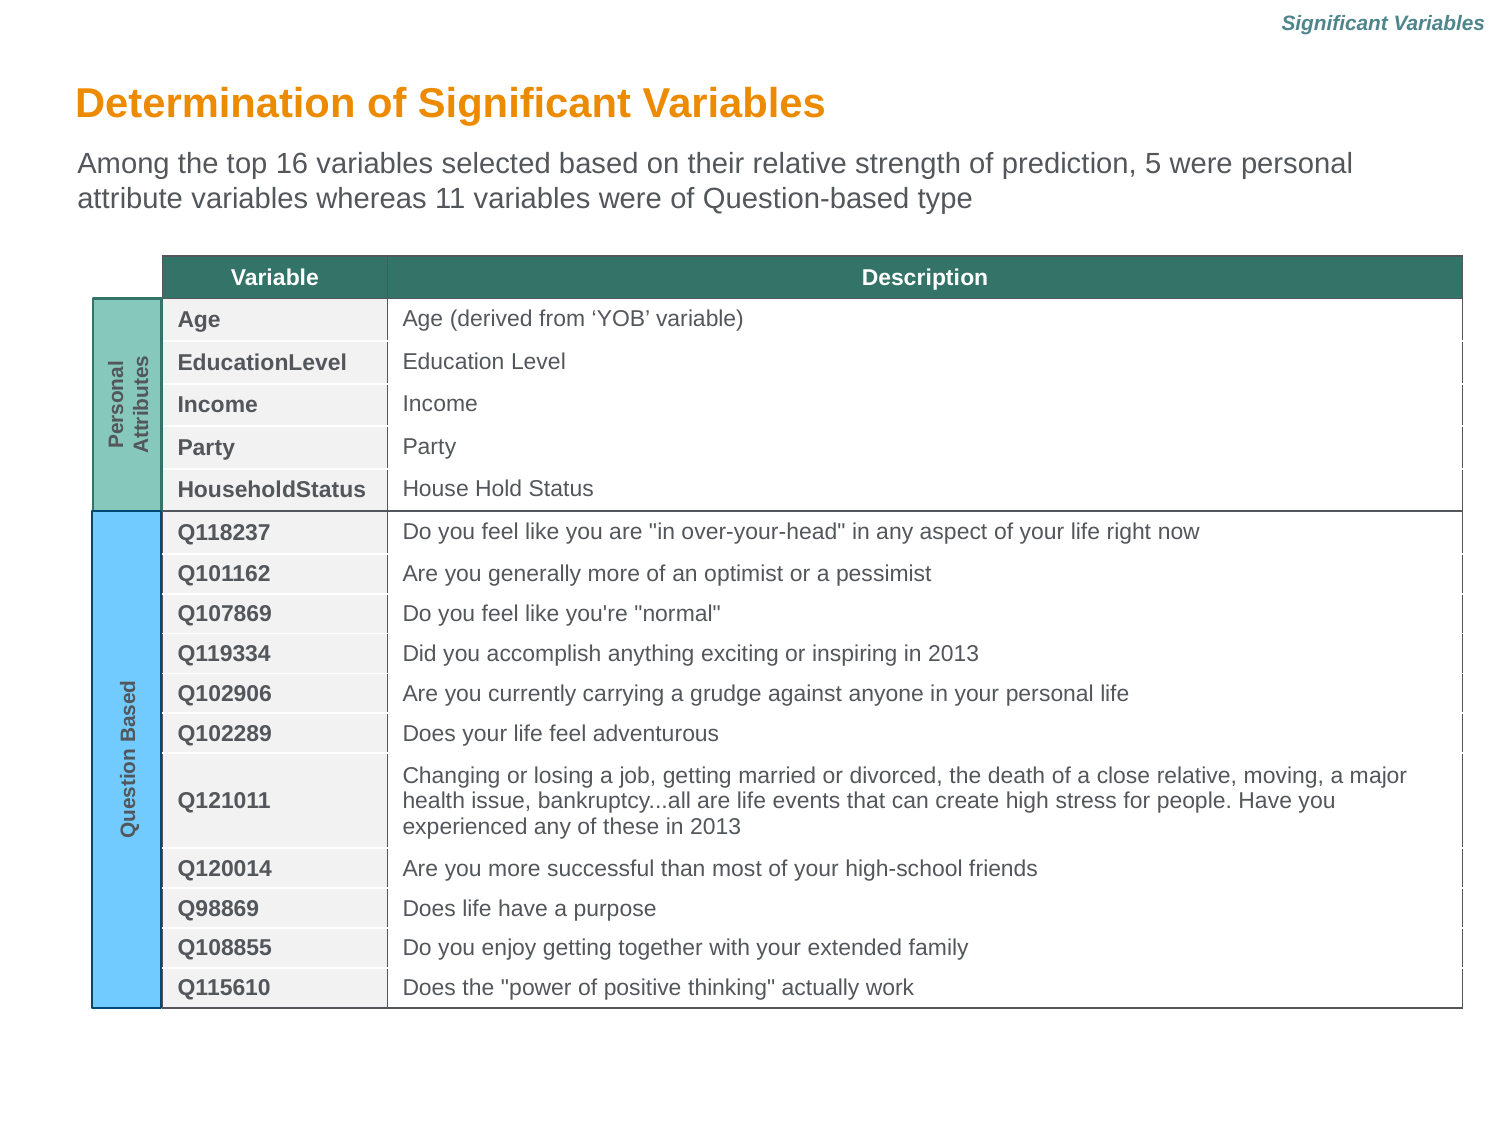

Significant Variables
# Determination of Significant Variables
Among the top 16 variables selected based on their relative strength of prediction, 5 were personal attribute variables whereas 11 variables were of Question-based type
| Variable | Description |
| --- | --- |
| Age | Age (derived from ‘YOB’ variable) |
| EducationLevel | Education Level |
| Income | Income |
| Party | Party |
| HouseholdStatus | House Hold Status |
| Q118237 | Do you feel like you are "in over-your-head" in any aspect of your life right now |
| Q101162 | Are you generally more of an optimist or a pessimist |
| Q107869 | Do you feel like you're "normal" |
| Q119334 | Did you accomplish anything exciting or inspiring in 2013 |
| Q102906 | Are you currently carrying a grudge against anyone in your personal life |
| Q102289 | Does your life feel adventurous |
| Q121011 | Changing or losing a job, getting married or divorced, the death of a close relative, moving, a major health issue, bankruptcy...all are life events that can create high stress for people. Have you experienced any of these in 2013 |
| Q120014 | Are you more successful than most of your high-school friends |
| Q98869 | Does life have a purpose |
| Q108855 | Do you enjoy getting together with your extended family |
| Q115610 | Does the "power of positive thinking" actually work |
Personal Attributes
Question Based